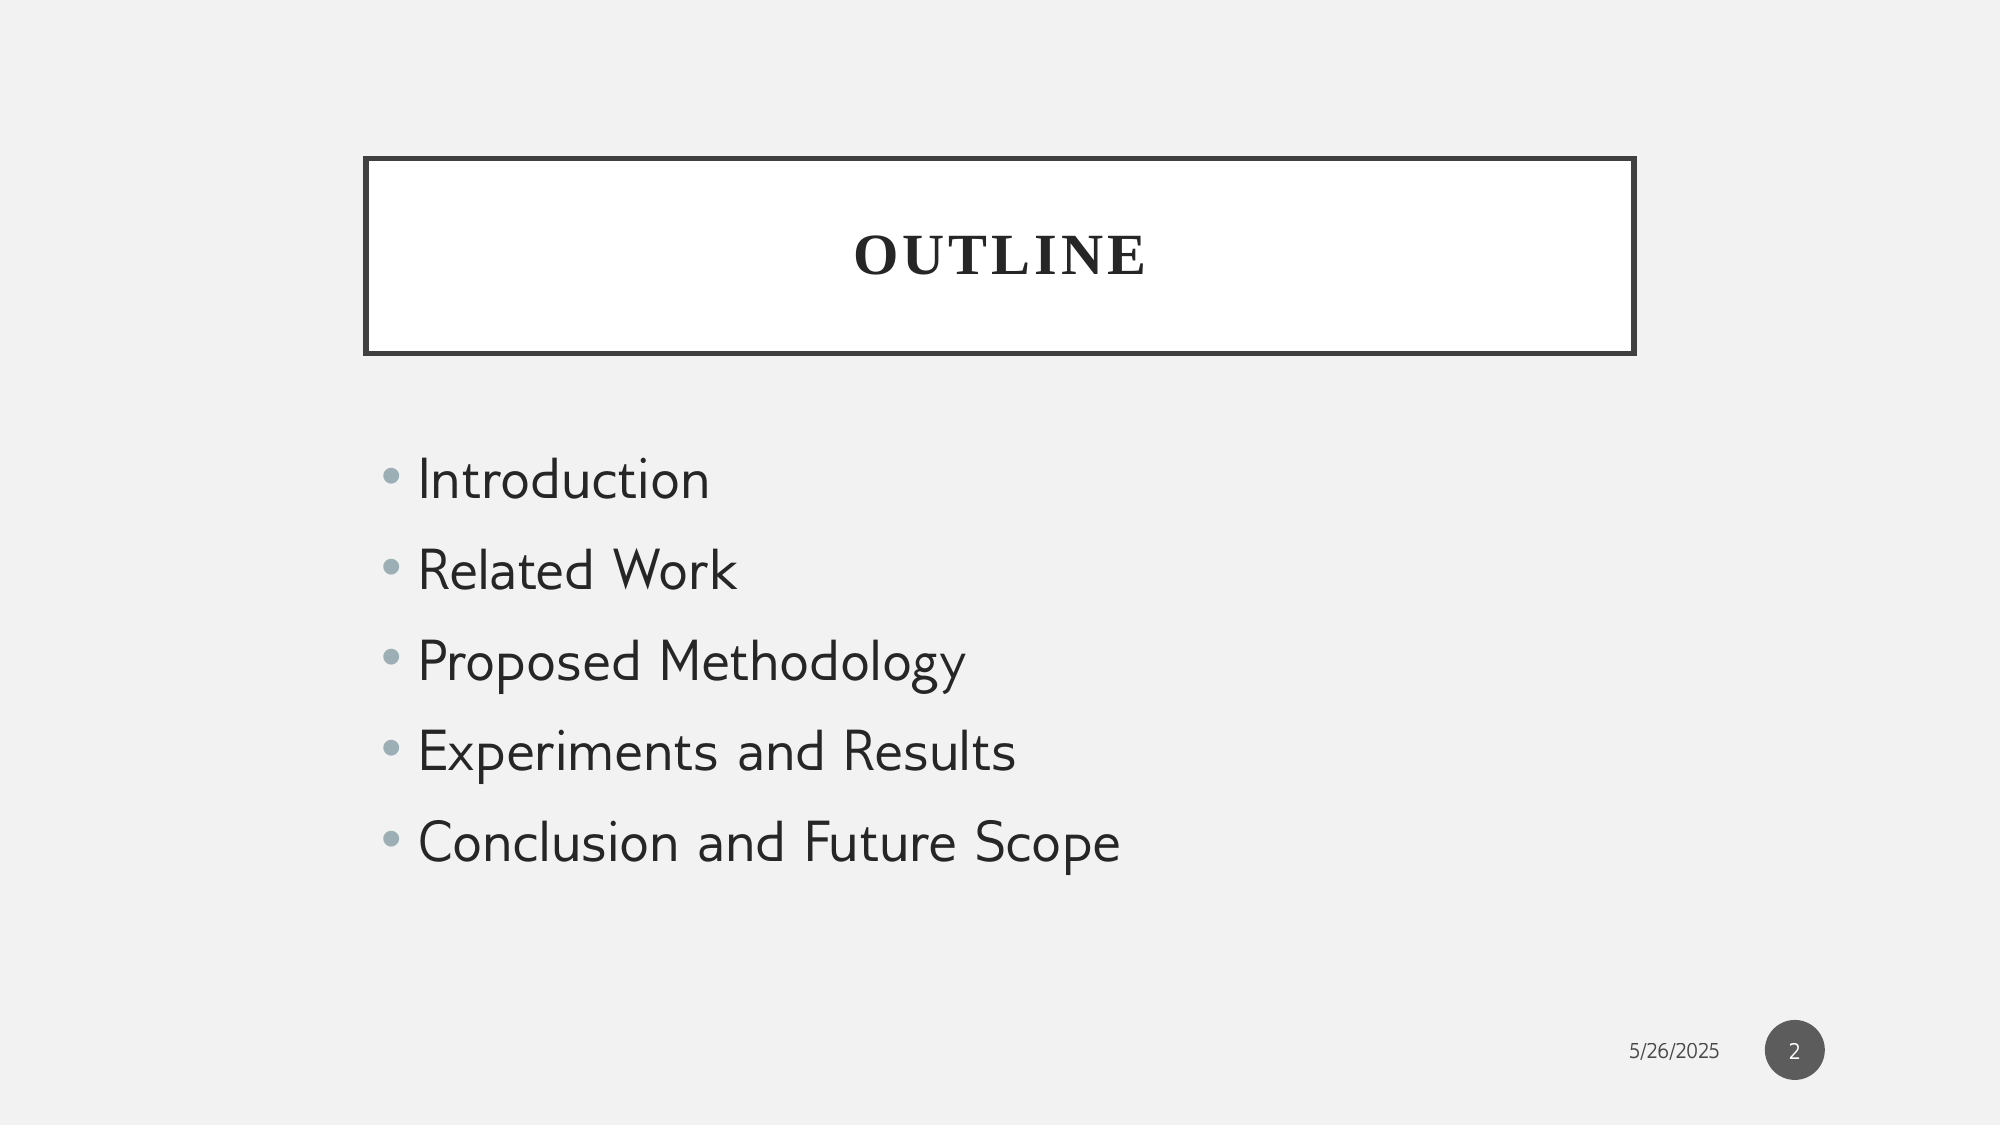

# Outline
Introduction
Related Work
Proposed Methodology
Experiments and Results
Conclusion and Future Scope
2
5/26/2025